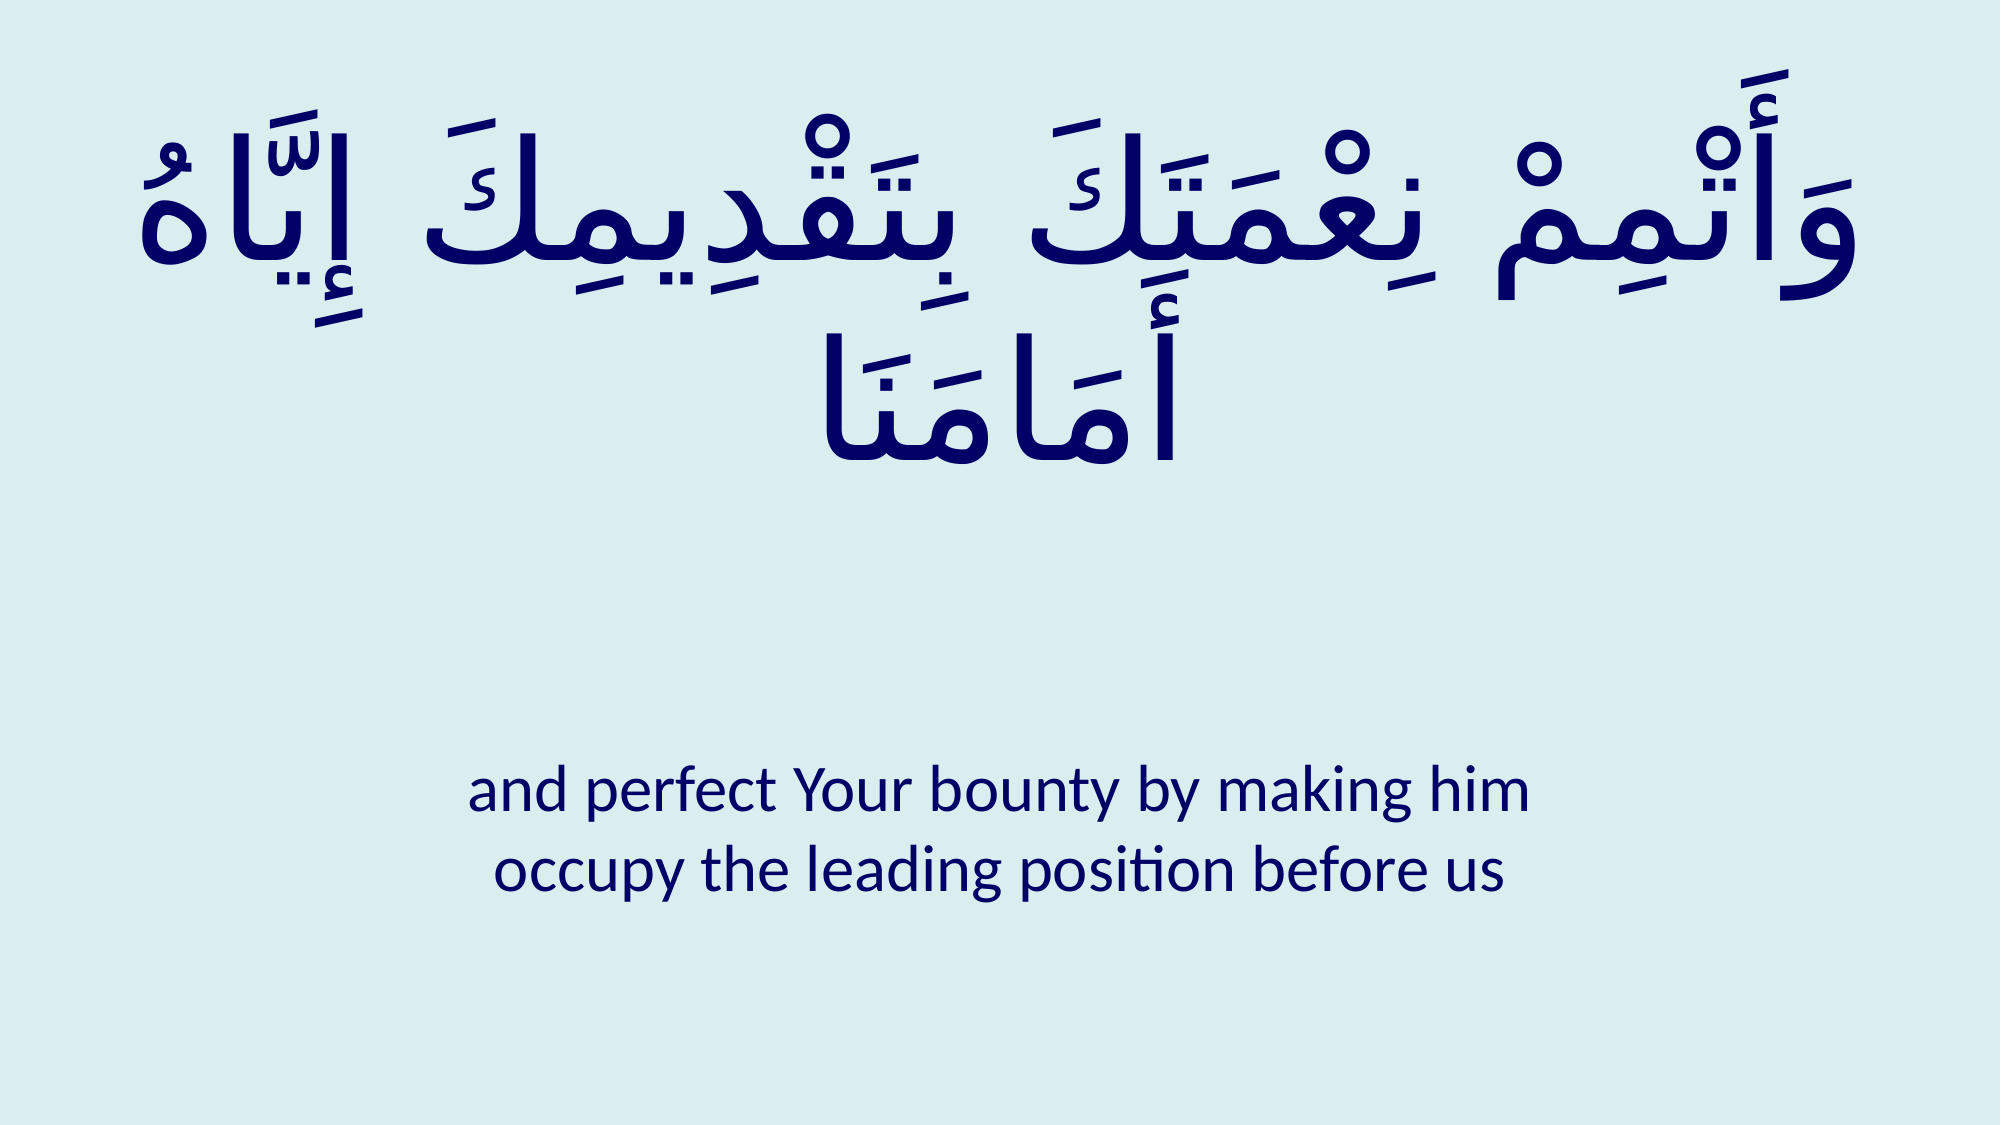

# وَأَتْمِمْ نِعْمَتَكَ بِتَقْدِيمِكَ إِيَّاهُ أَمَامَنَا
and perfect Your bounty by making him occupy the leading position before us